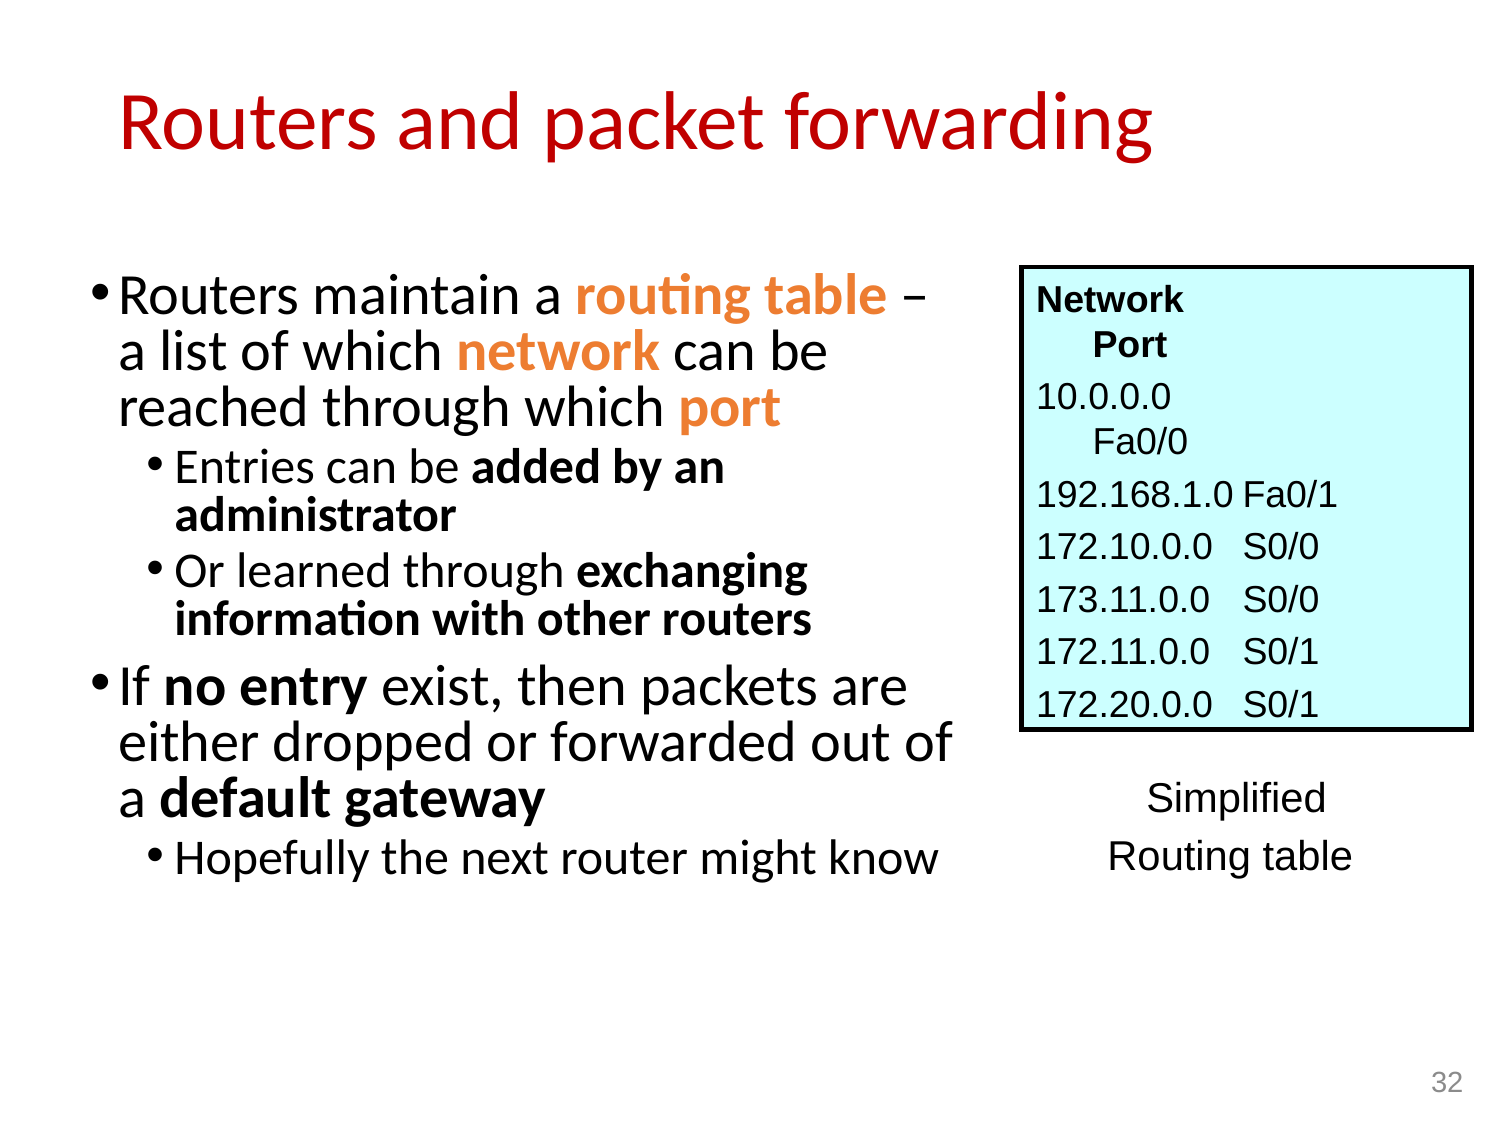

# Routers and packet forwarding
Routers maintain a routing table –  a list of which network can be reached through which port
Entries can be added by an administrator
Or learned through exchanging information with other routers
If no entry exist, then packets are either dropped or forwarded out of a default gateway
Hopefully the next router might know
Network		Port
10.0.0.0		Fa0/0
192.168.1.0	Fa0/1
172.10.0.0	S0/0
173.11.0.0	S0/0
172.11.0.0	S0/1
172.20.0.0	S0/1
Simplified
Routing table
32